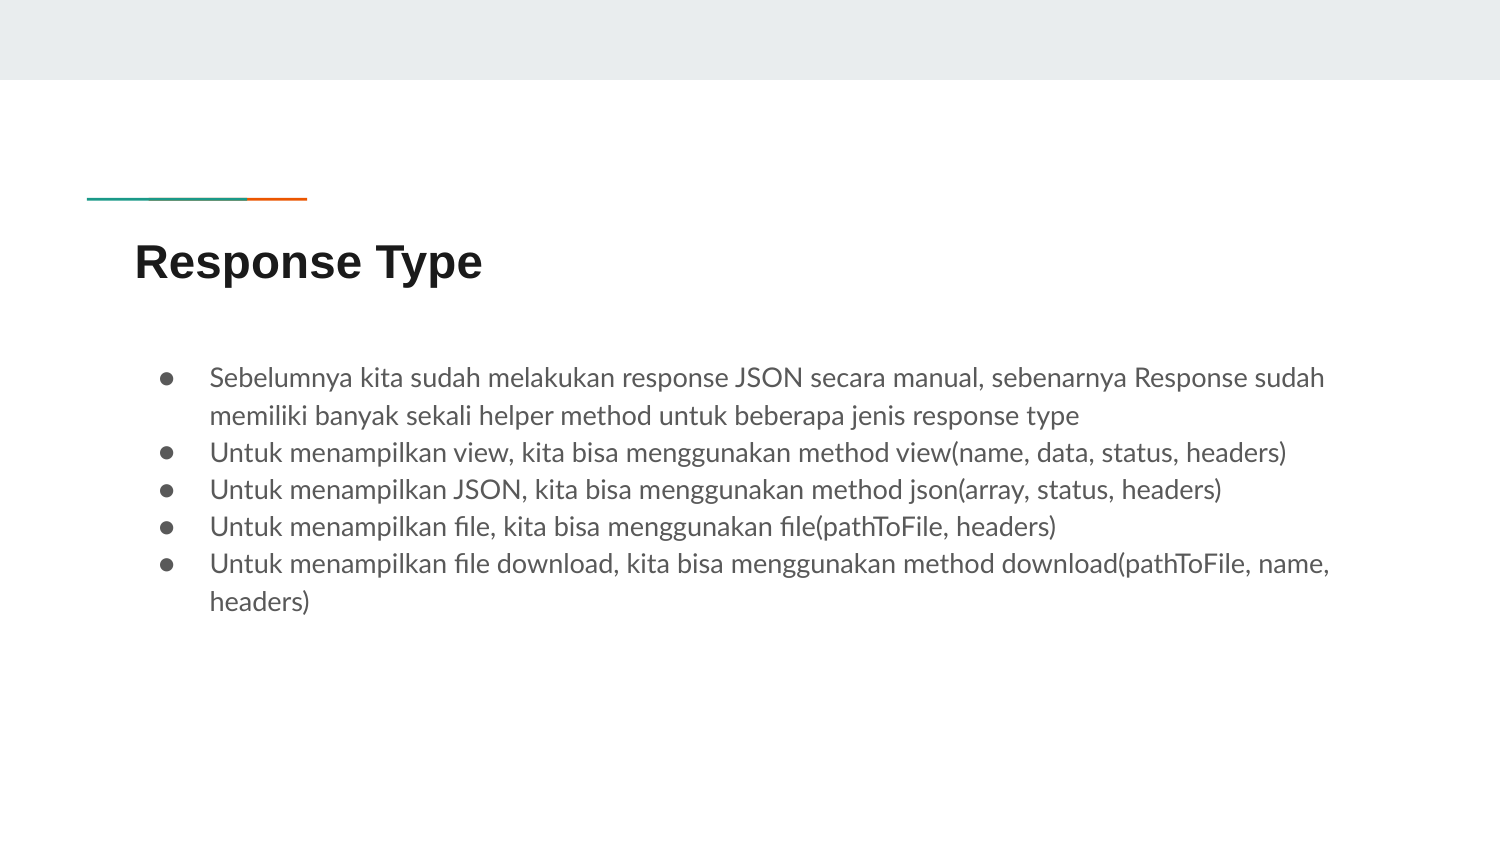

# Response Type
Sebelumnya kita sudah melakukan response JSON secara manual, sebenarnya Response sudah memiliki banyak sekali helper method untuk beberapa jenis response type
Untuk menampilkan view, kita bisa menggunakan method view(name, data, status, headers)
Untuk menampilkan JSON, kita bisa menggunakan method json(array, status, headers)
Untuk menampilkan file, kita bisa menggunakan file(pathToFile, headers)
Untuk menampilkan file download, kita bisa menggunakan method download(pathToFile, name, headers)